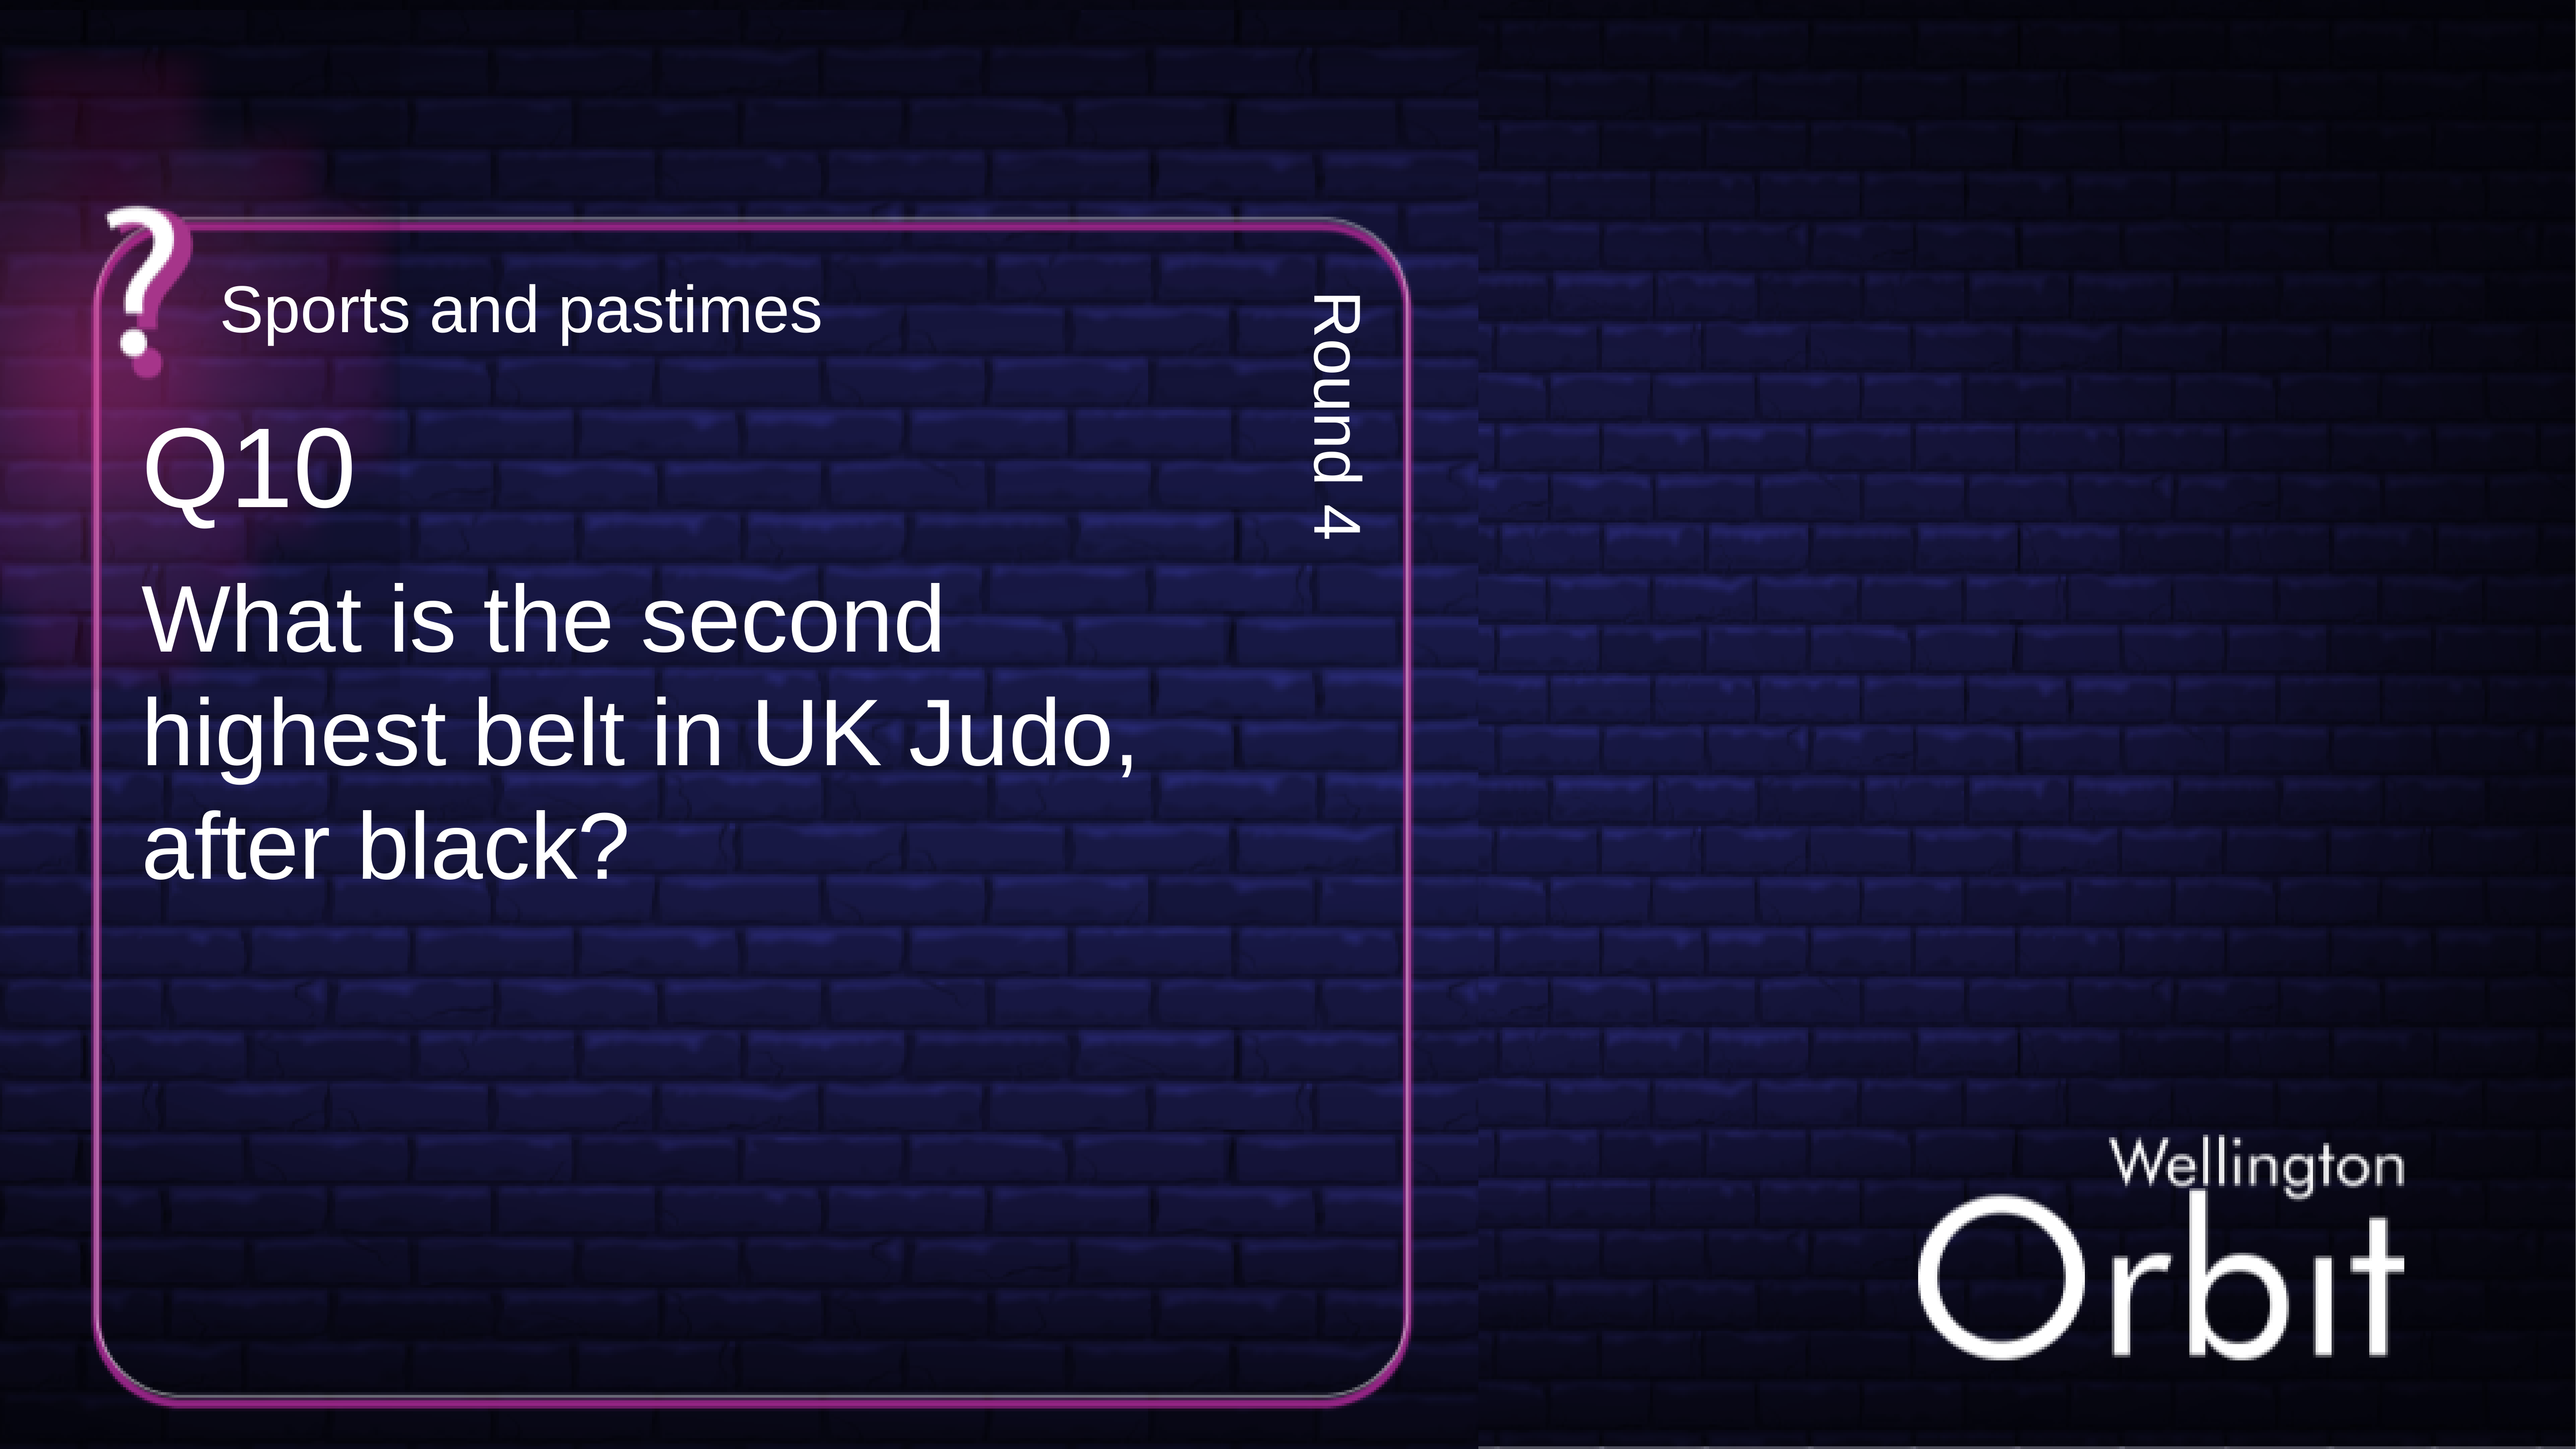

Sports and pastimes
Q10
Round 4
What is the second highest belt in UK Judo, after black?